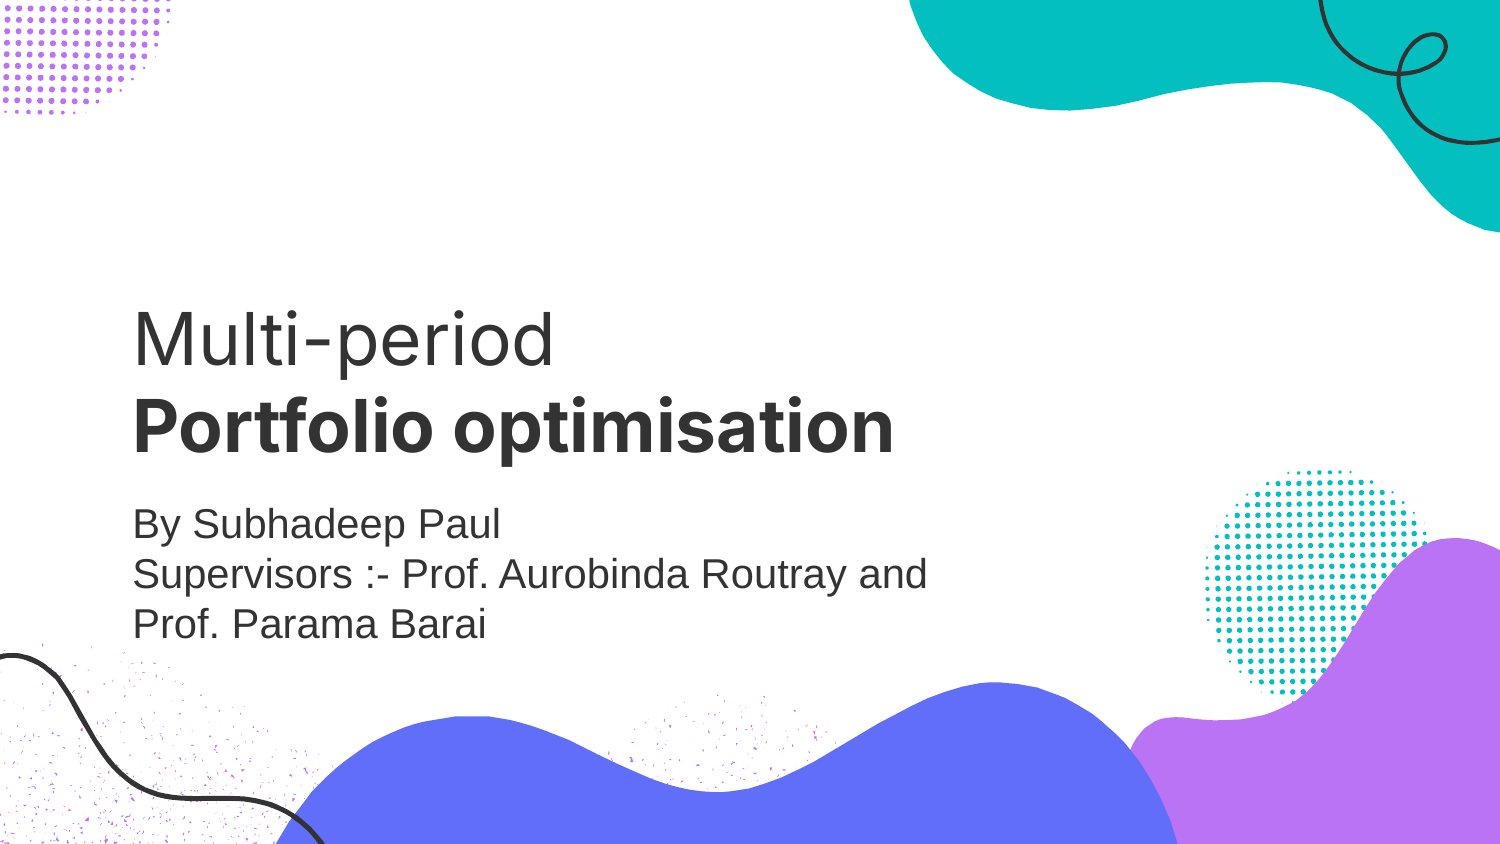

# Multi-period
Portfolio optimisation
By Subhadeep Paul
Supervisors :- Prof. Aurobinda Routray and
Prof. Parama Barai